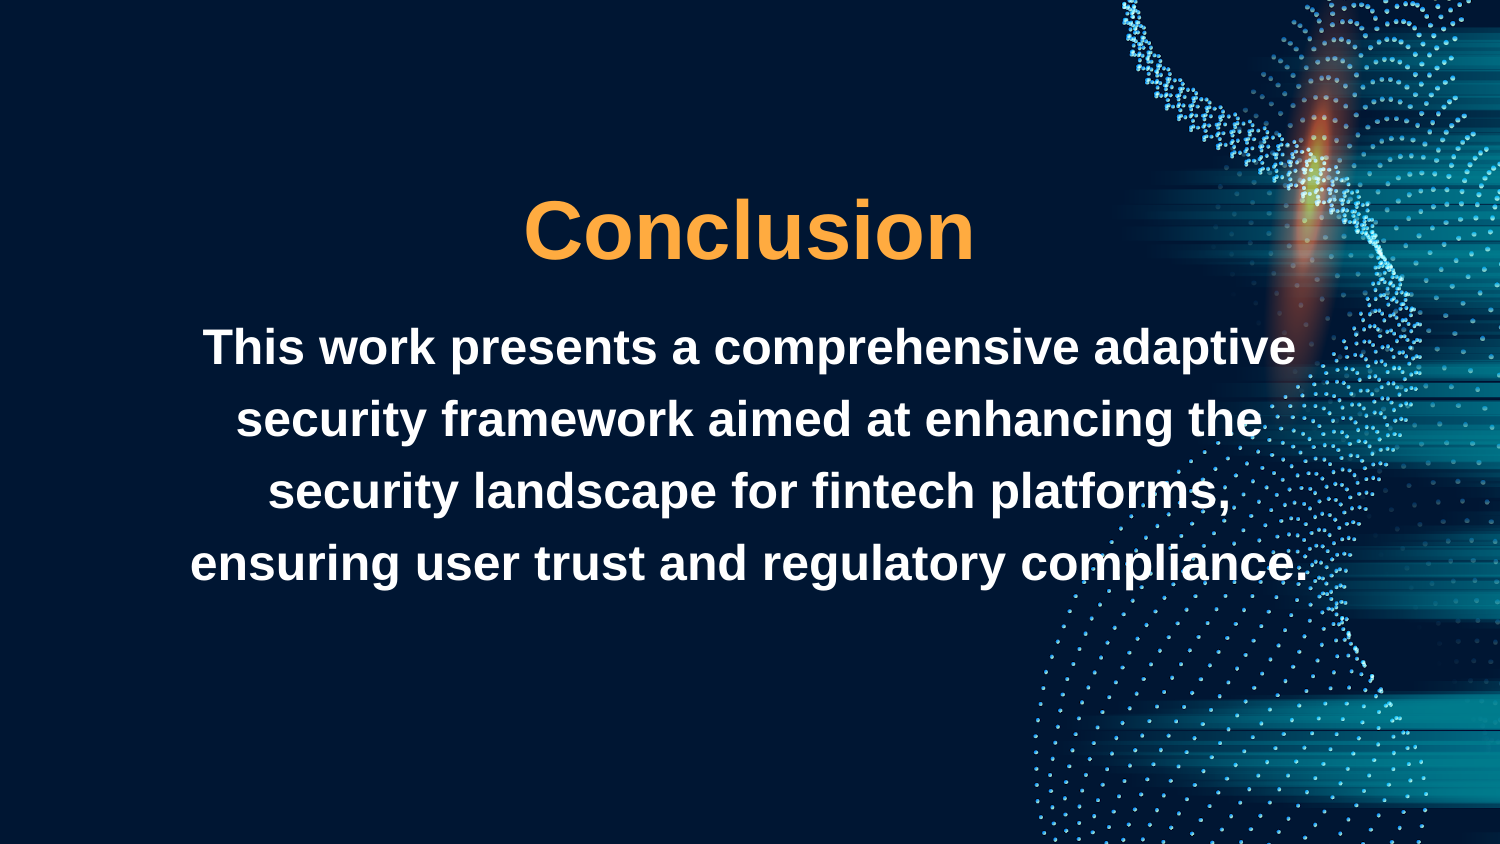

Do you have any questions?
Conclusion
Future Work for Mitigation
Future work includes transitioning to stronger hashing algorithms.
Plans for integrating behavioral biometrics and advanced anomaly detection.
A rotation system for the private keys of the JWT session management.
Management of security breaches caused by external packages.
This work presents a comprehensive adaptive security framework aimed at enhancing the security landscape for fintech platforms, ensuring user trust and regulatory compliance.
Thank you!